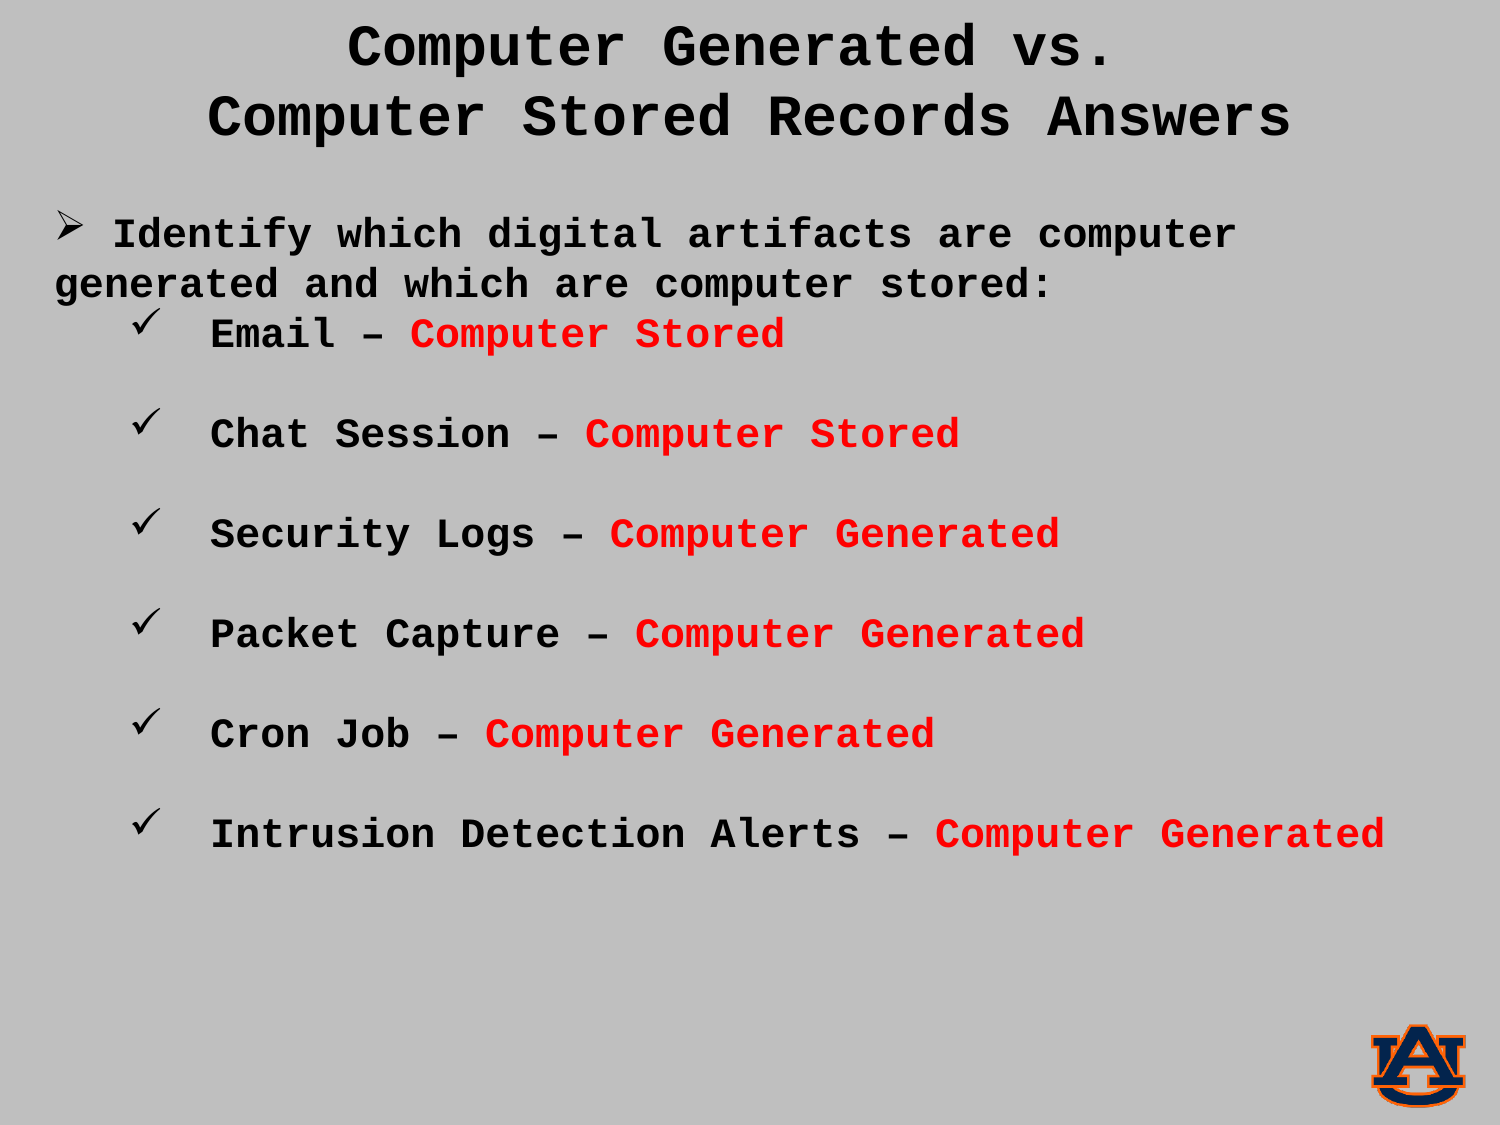

Computer Generated vs.
Computer Stored Records Answers
 Identify which digital artifacts are computer generated and which are computer stored:
 Email – Computer Stored

 Chat Session – Computer Stored

 Security Logs – Computer Generated

 Packet Capture – Computer Generated

 Cron Job – Computer Generated

 Intrusion Detection Alerts – Computer Generated